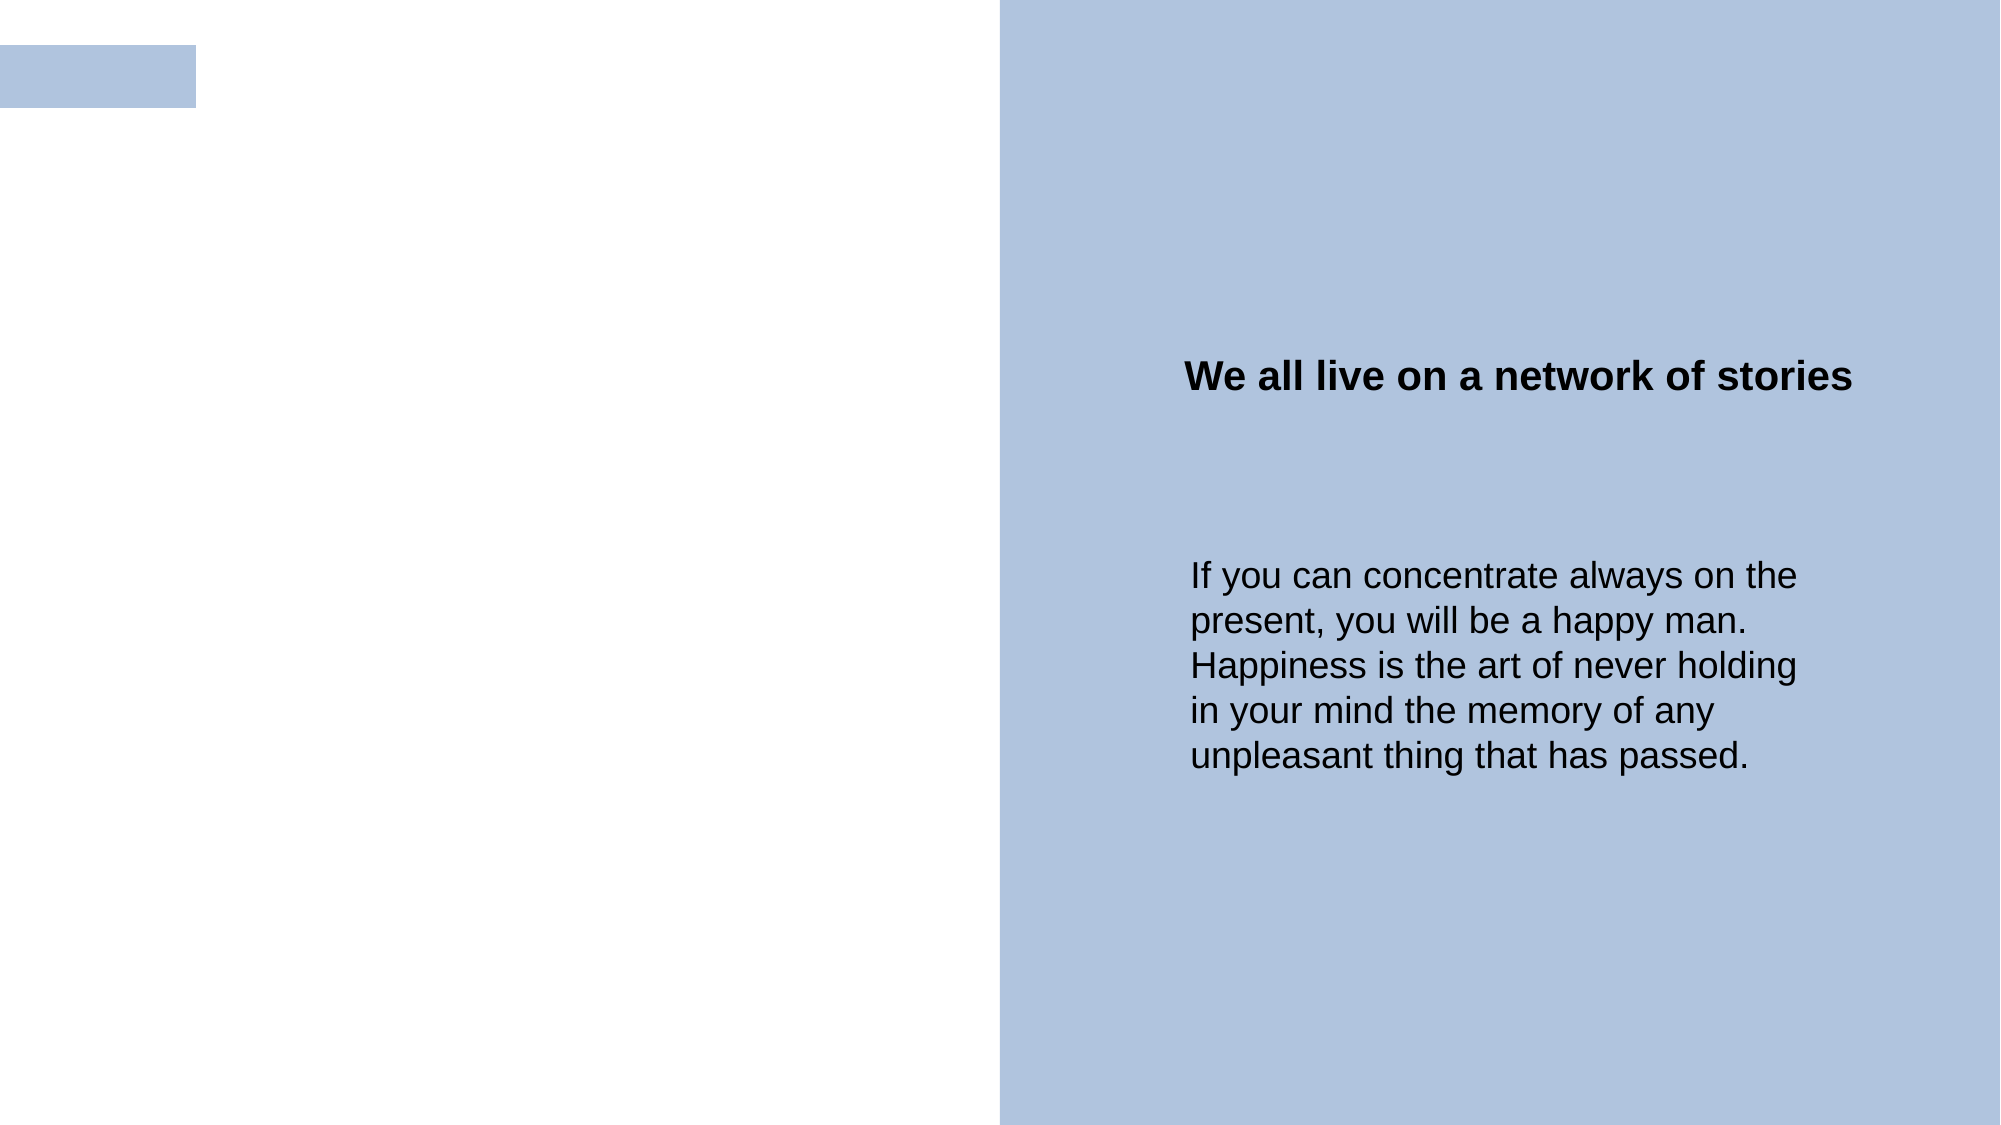

We all live on a network of stories
If you can concentrate always on the present, you will be a happy man. Happiness is the art of never holding in your mind the memory of any unpleasant thing that has passed.